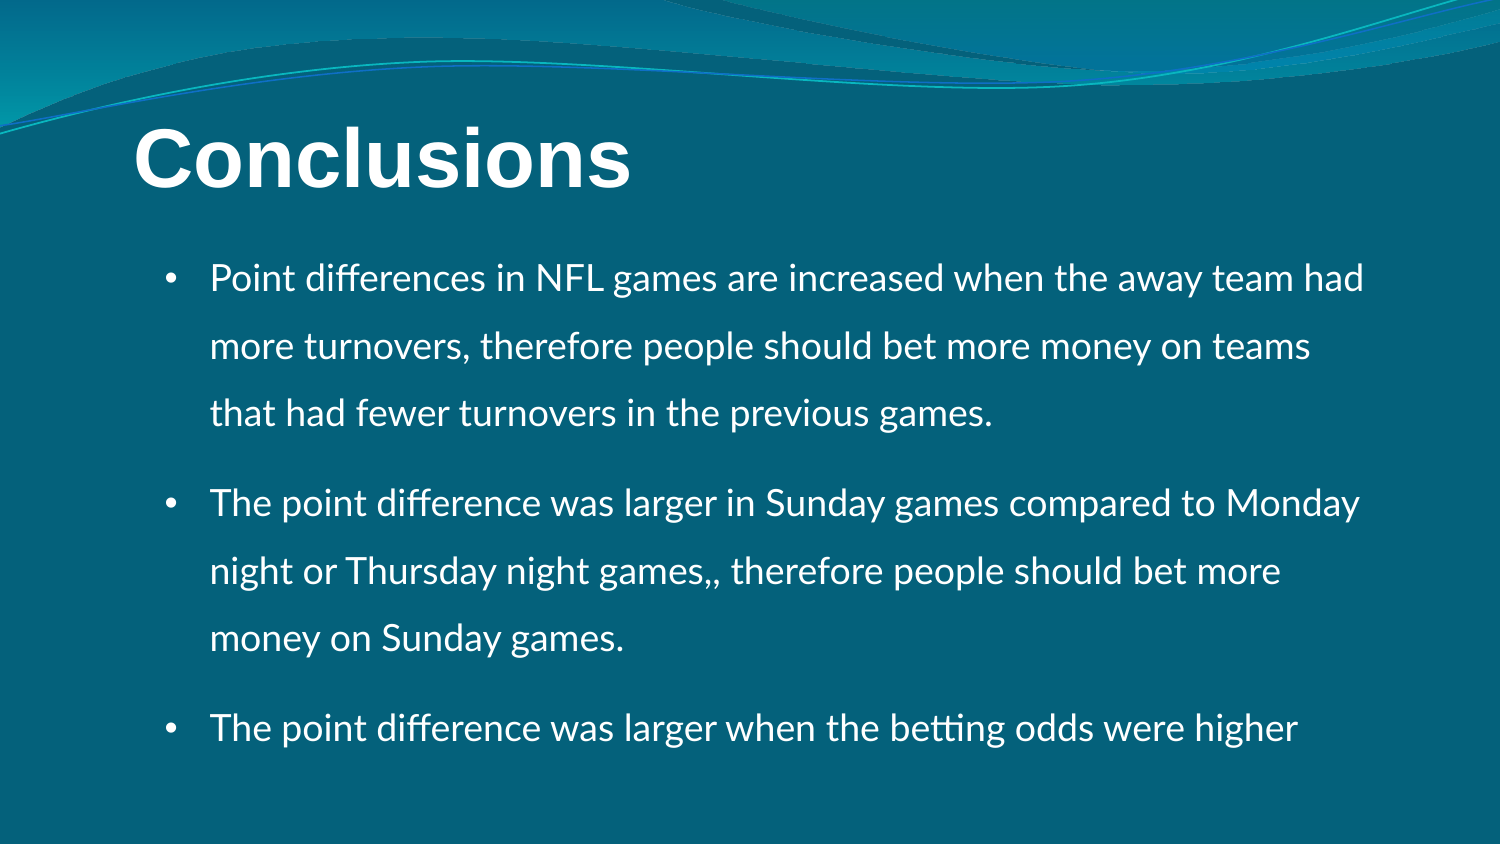

Conclusions
# Point differences in NFL games are increased when the away team had more turnovers, therefore people should bet more money on teams that had fewer turnovers in the previous games.

The point difference was larger in Sunday games compared to Monday night or Thursday night games,, therefore people should bet more money on Sunday games.

The point difference was larger when the betting odds were higher